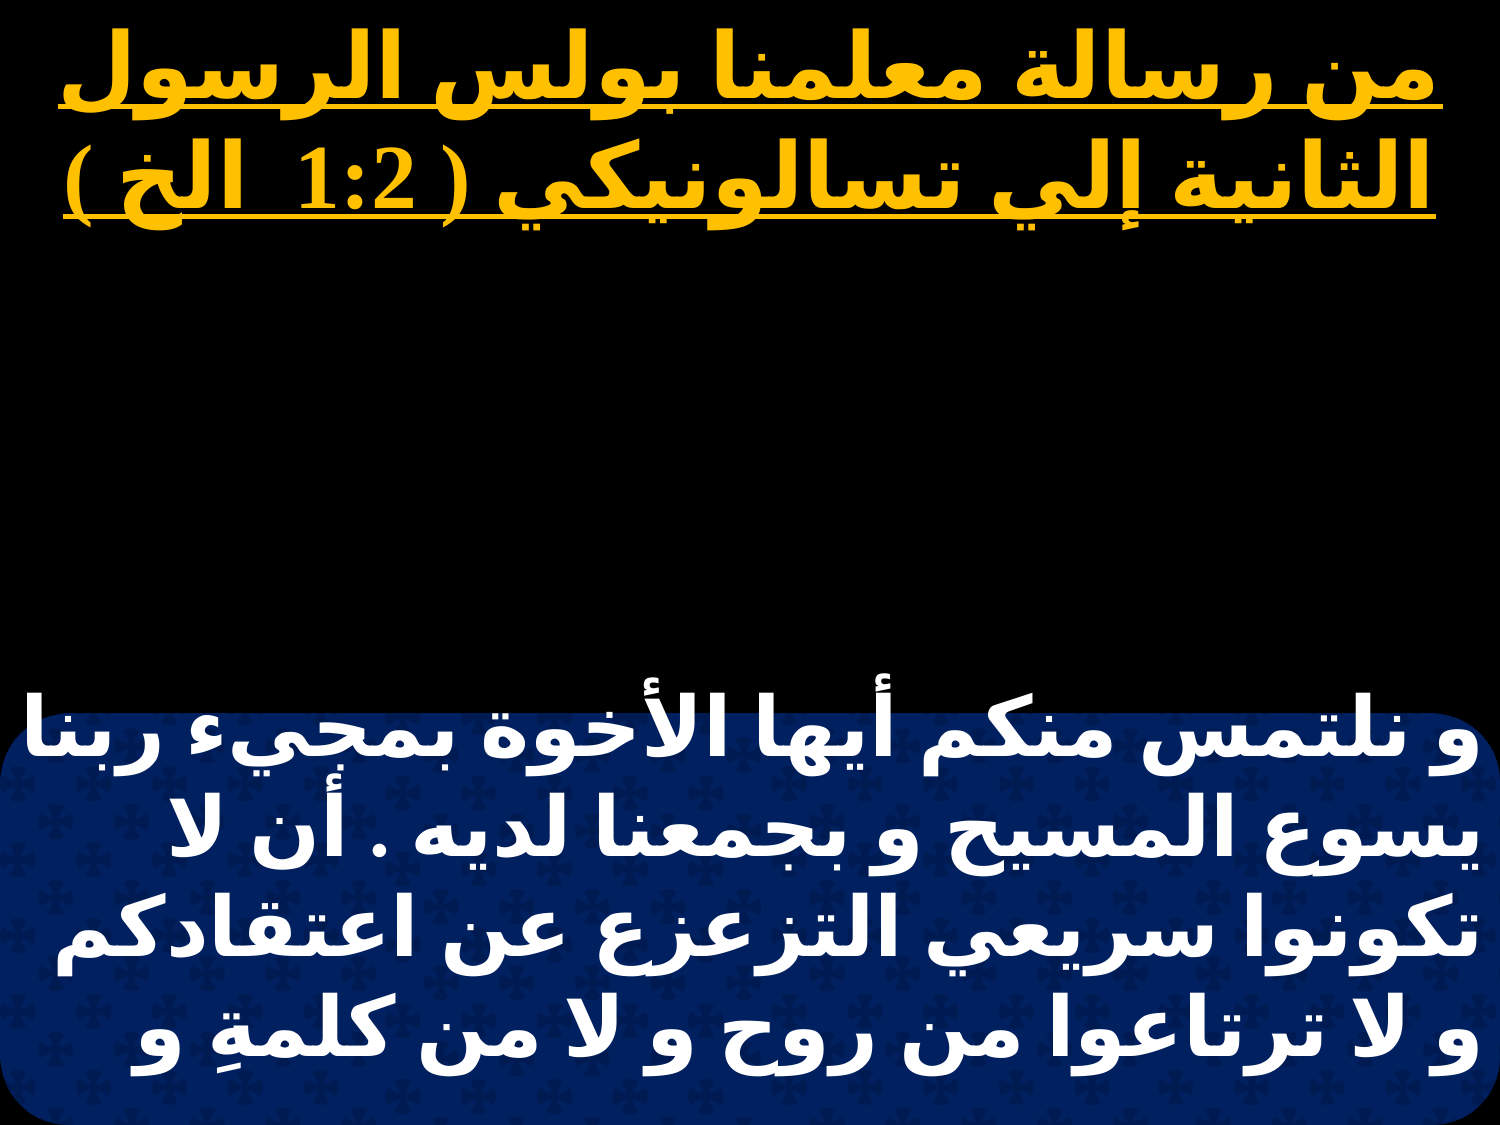

من رسالة معلمنا بولس الرسول الثانية إلي تسالونيكي ( 1:2  الخ )
# الاحد 5
و نلتمس منكم أيها الأخوة بمجيء ربنا يسوع المسيح و بجمعنا لديه . أن لا تكونوا سريعي التزعزع عن اعتقادكم و لا ترتاعوا من روح و لا من كلمةِ و